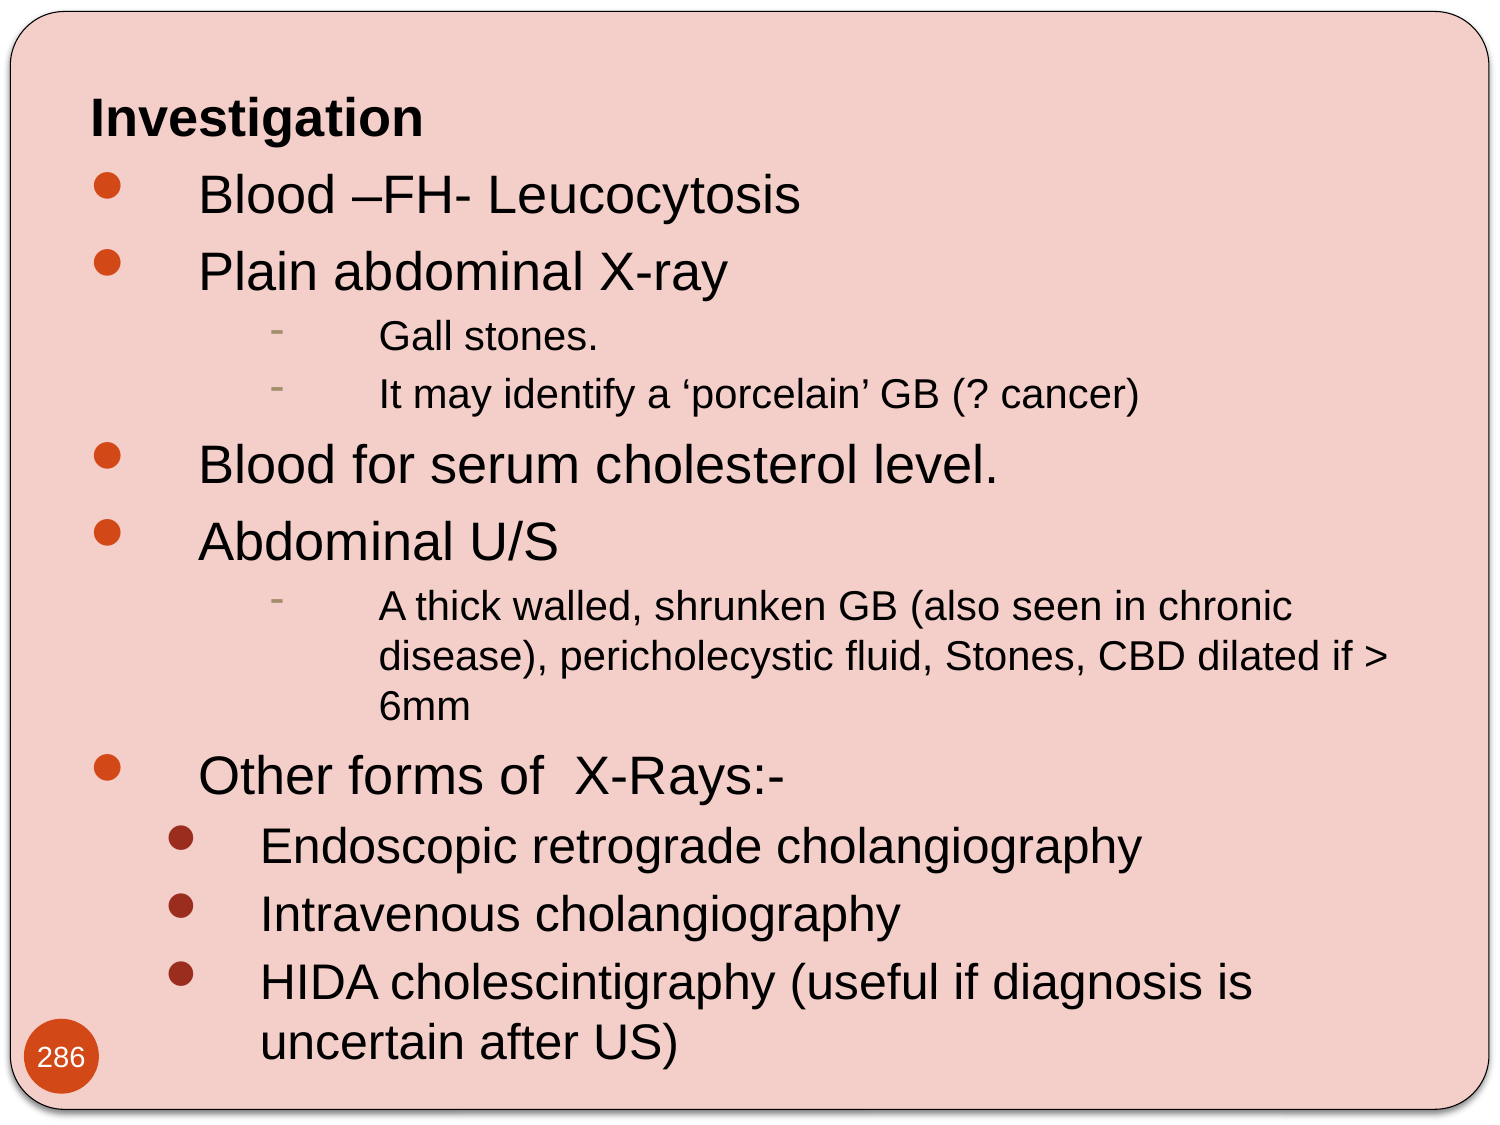

Investigation
Blood –FH- Leucocytosis
Plain abdominal X-ray
Gall stones.
It may identify a ‘porcelain’ GB (? cancer)
Blood for serum cholesterol level.
Abdominal U/S
A thick walled, shrunken GB (also seen in chronic disease), pericholecystic fluid, Stones, CBD dilated if > 6mm
Other forms of  X-Rays:-
Endoscopic retrograde cholangiography
Intravenous cholangiography
HIDA cholescintigraphy (useful if diagnosis is uncertain after US)

286